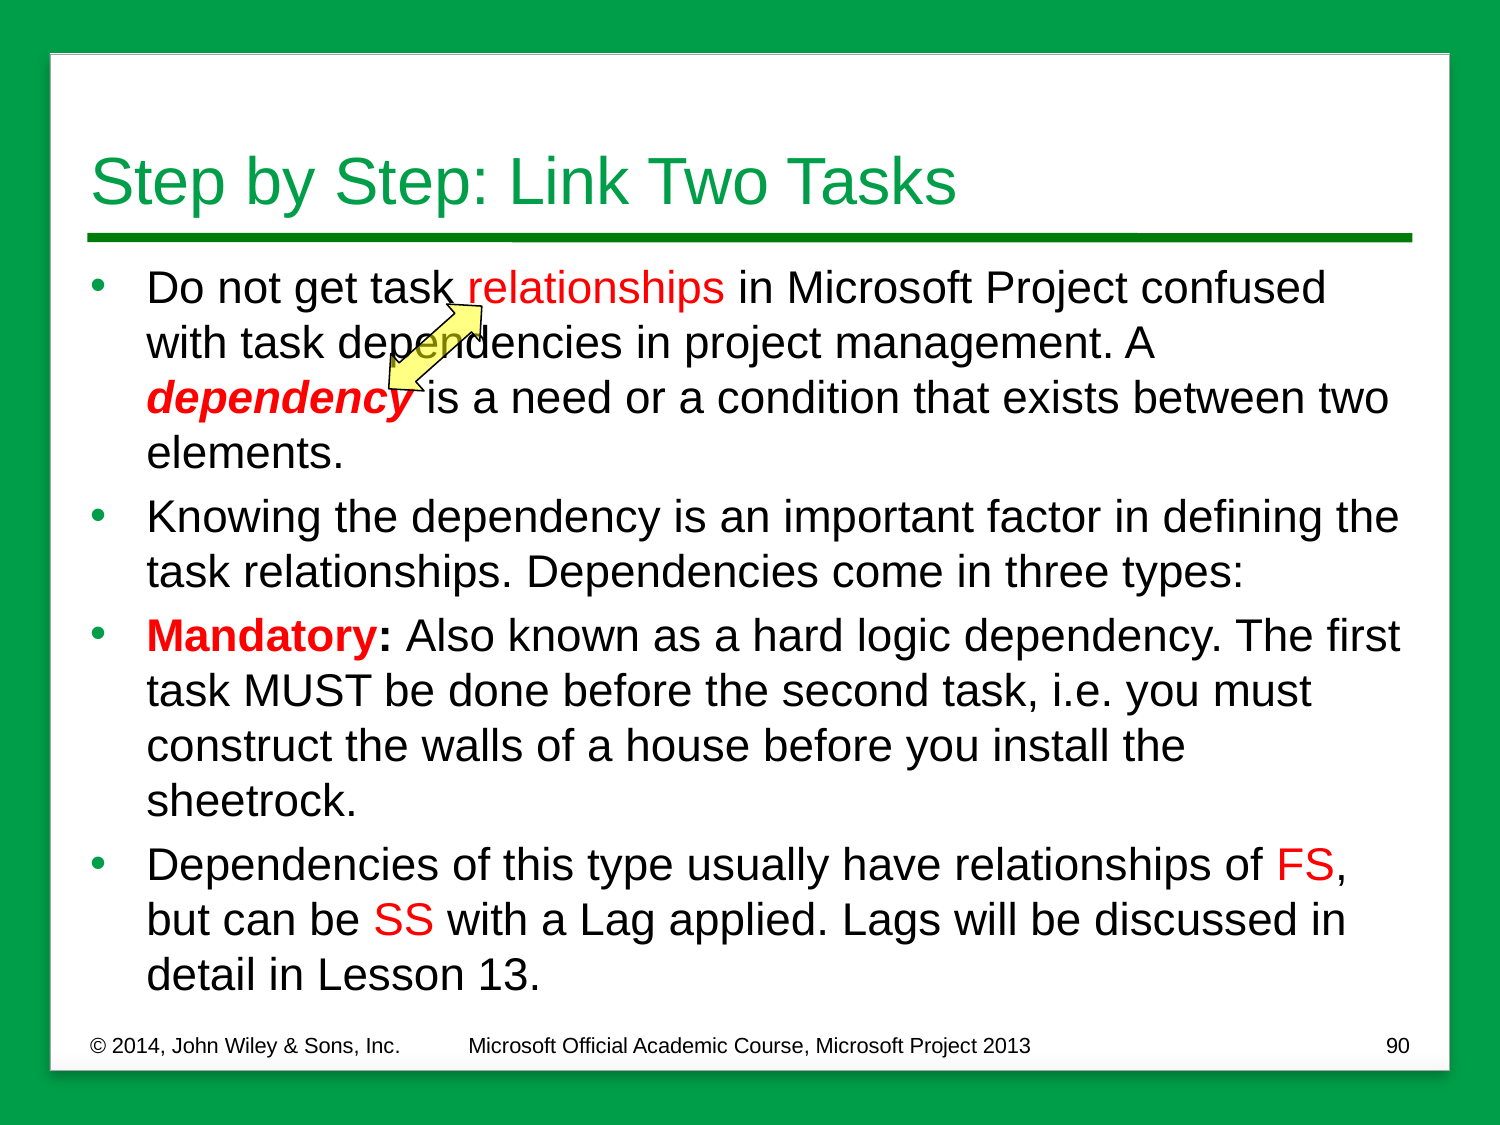

# Step by Step: Link Two Tasks
Do not get task relationships in Microsoft Project confused with task dependencies in project management. A dependency is a need or a condition that exists between two elements.
Knowing the dependency is an important factor in defining the task relationships. Dependencies come in three types:
Mandatory: Also known as a hard logic dependency. The first task MUST be done before the second task, i.e. you must construct the walls of a house before you install the sheetrock.
Dependencies of this type usually have relationships of FS, but can be SS with a Lag applied. Lags will be discussed in detail in Lesson 13.

© 2014, John Wiley & Sons, Inc.
Microsoft Official Academic Course, Microsoft Project 2013
90